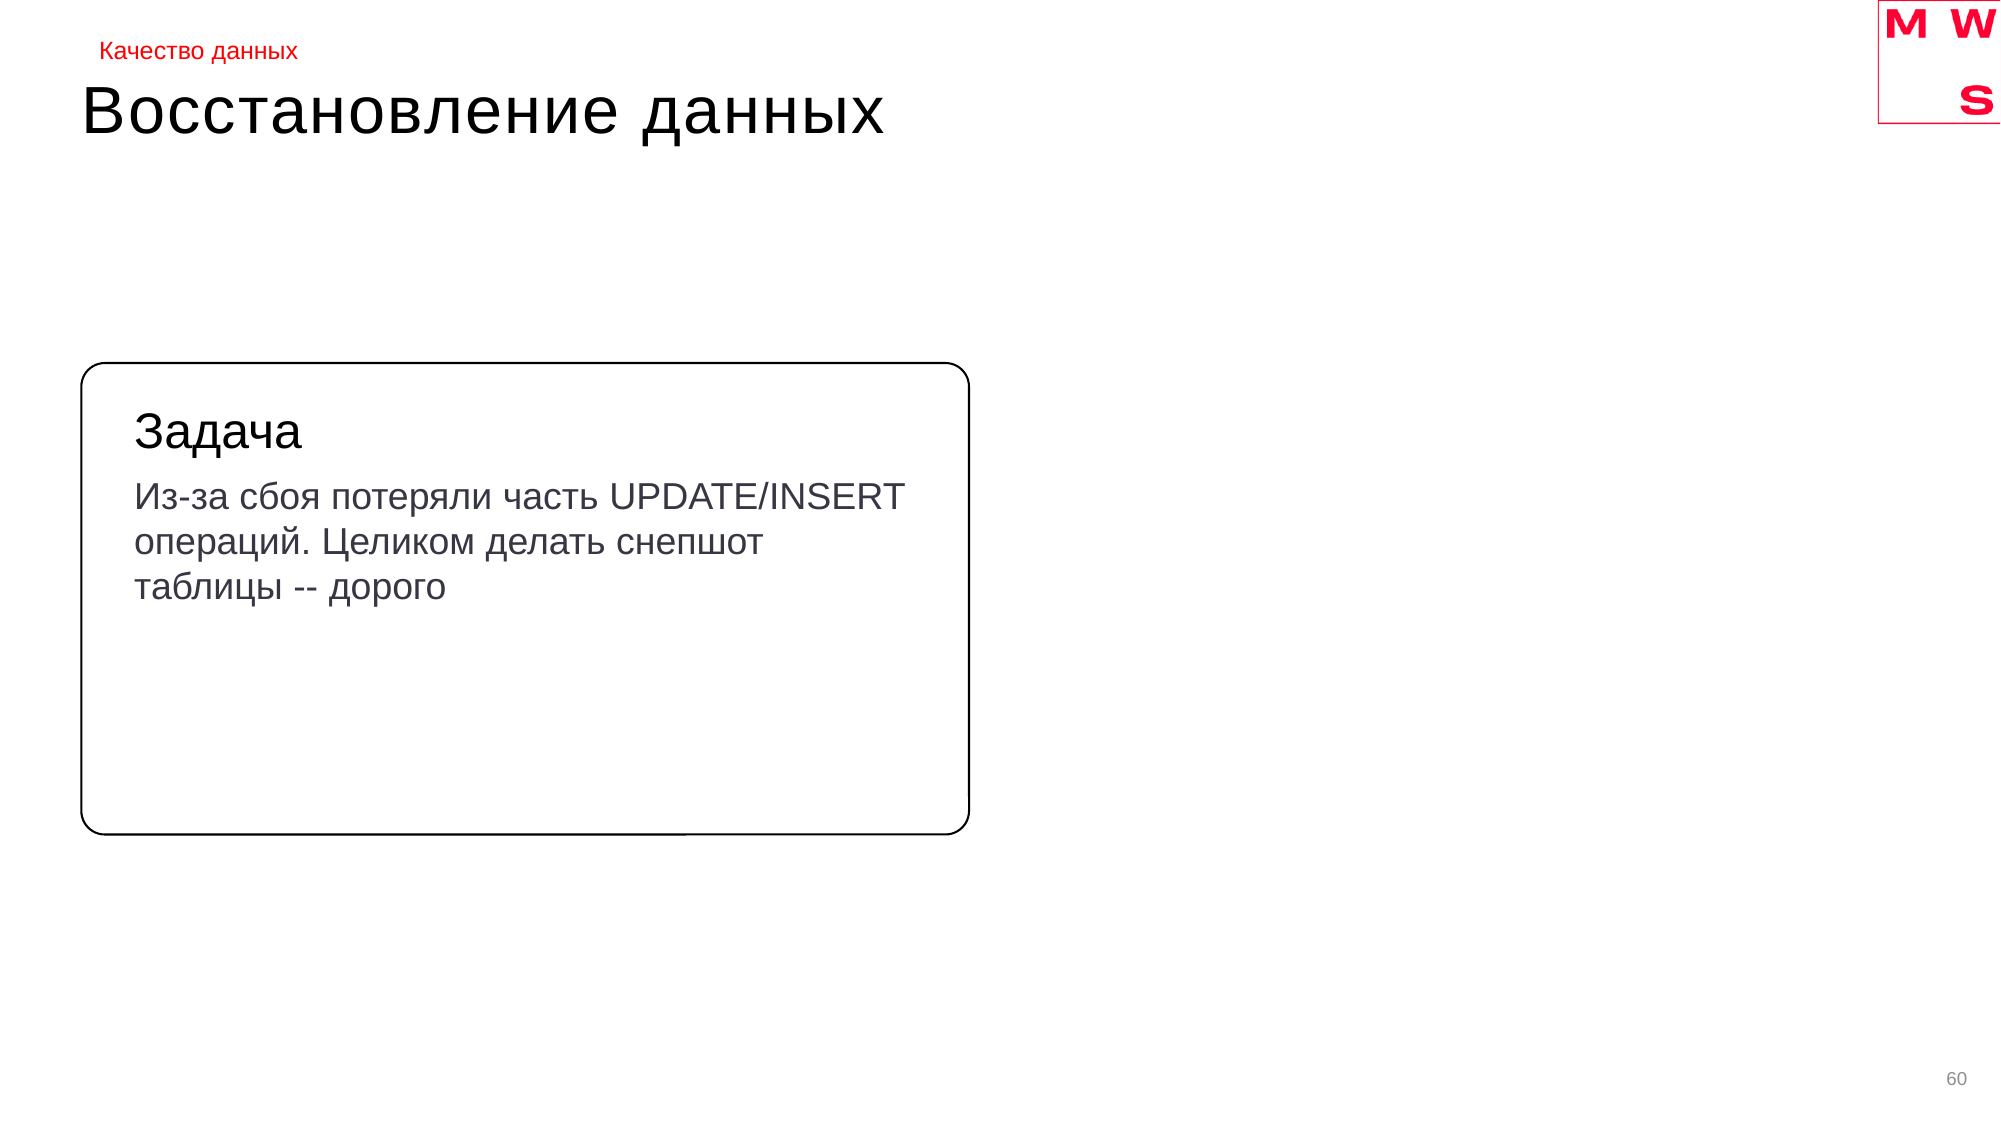

Качество данных
# Восстановление данных

Задача
Из-за сбоя потеряли часть UPDATE/INSERT операций. Целиком делать снепшот таблицы -- дорого
60